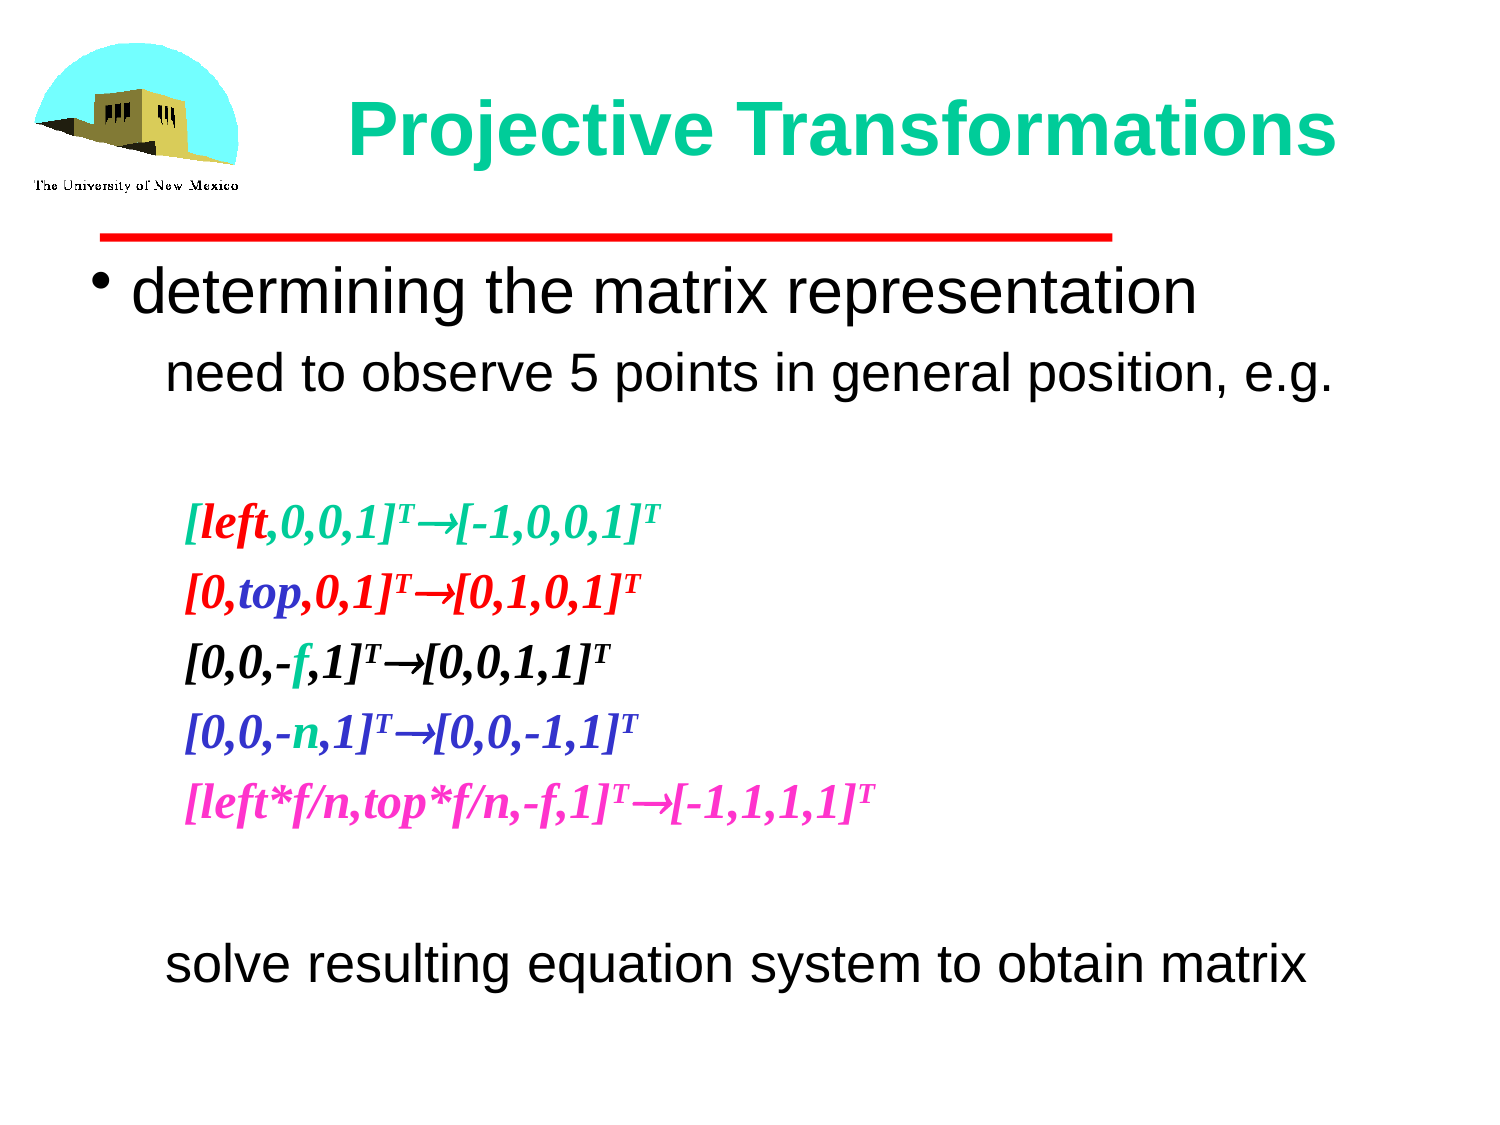

# Projective Transformations
 determining the matrix representation
need to observe 5 points in general position, e.g.

[left,0,0,1]T→[-1,0,0,1]T
[0,top,0,1]T→[0,1,0,1]T
[0,0,-f,1]T→[0,0,1,1]T
[0,0,-n,1]T→[0,0,-1,1]T
[left*f/n,top*f/n,-f,1]T→[-1,1,1,1]T

solve resulting equation system to obtain matrix